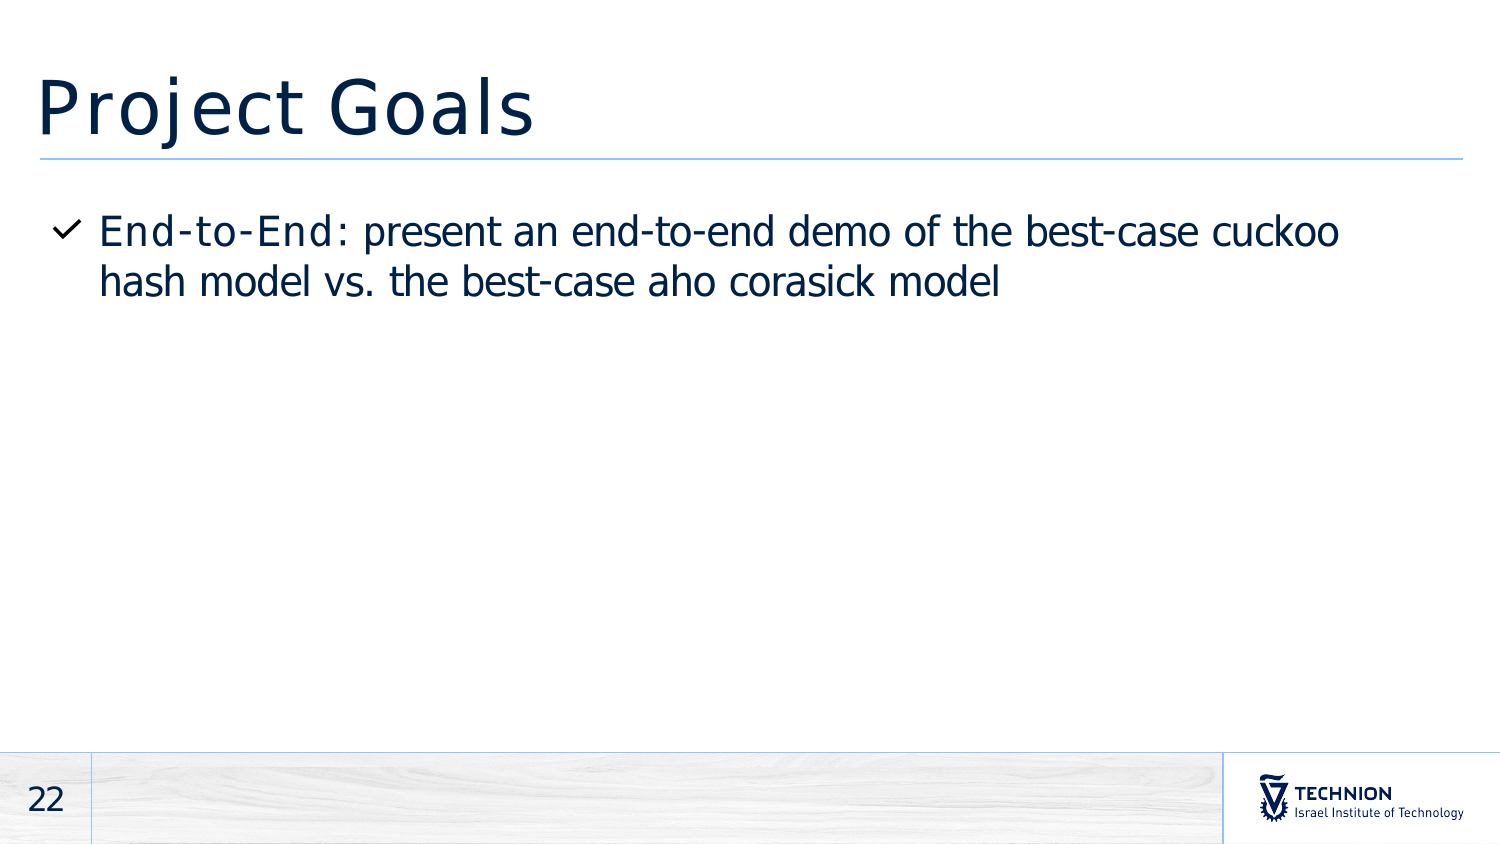

# Project Goals
End-to-End: present an end-to-end demo of the best-case cuckoo hash model vs. the best-case aho corasick model
22